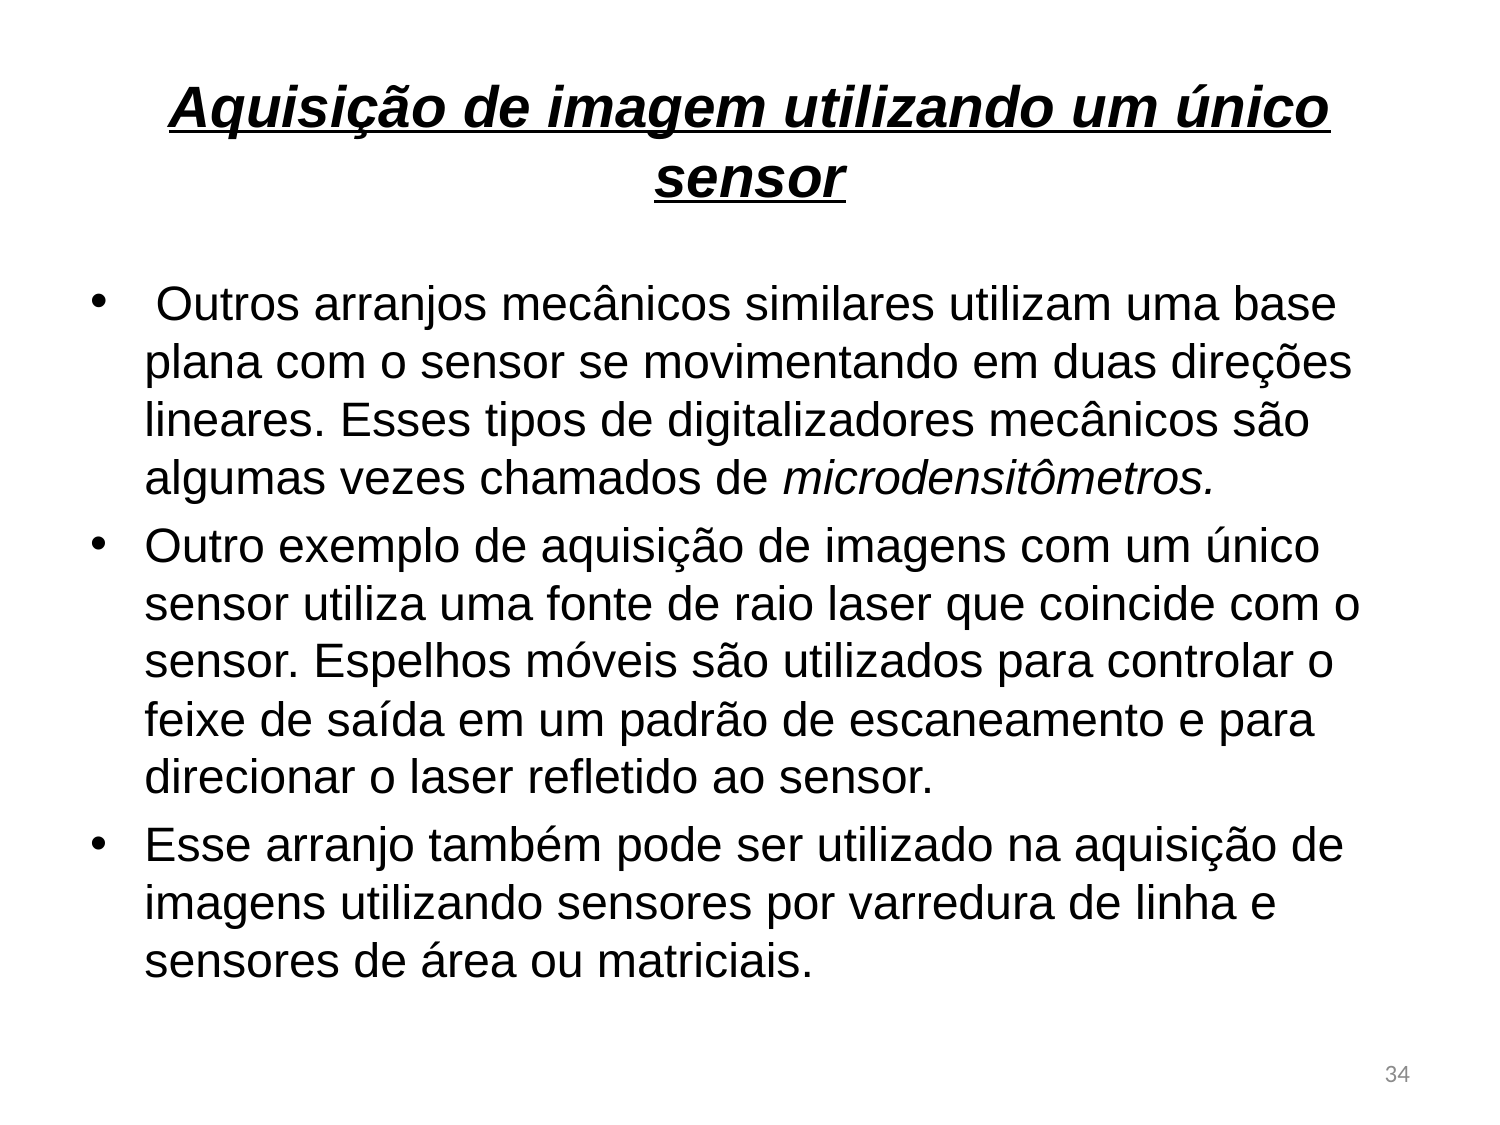

# Aquisição de imagem utilizando um único sensor
 Outros arranjos mecânicos similares utilizam uma base plana com o sensor se movimentando em duas direções lineares. Esses tipos de digitalizadores mecânicos são algumas vezes chamados de microdensitômetros.
Outro exemplo de aquisição de imagens com um único sensor utiliza uma fonte de raio laser que coincide com o sensor. Espelhos móveis são utilizados para controlar o feixe de saída em um padrão de escaneamento e para direcionar o laser refletido ao sensor.
Esse arranjo também pode ser utilizado na aquisição de imagens utilizando sensores por varredura de linha e sensores de área ou matriciais.

34